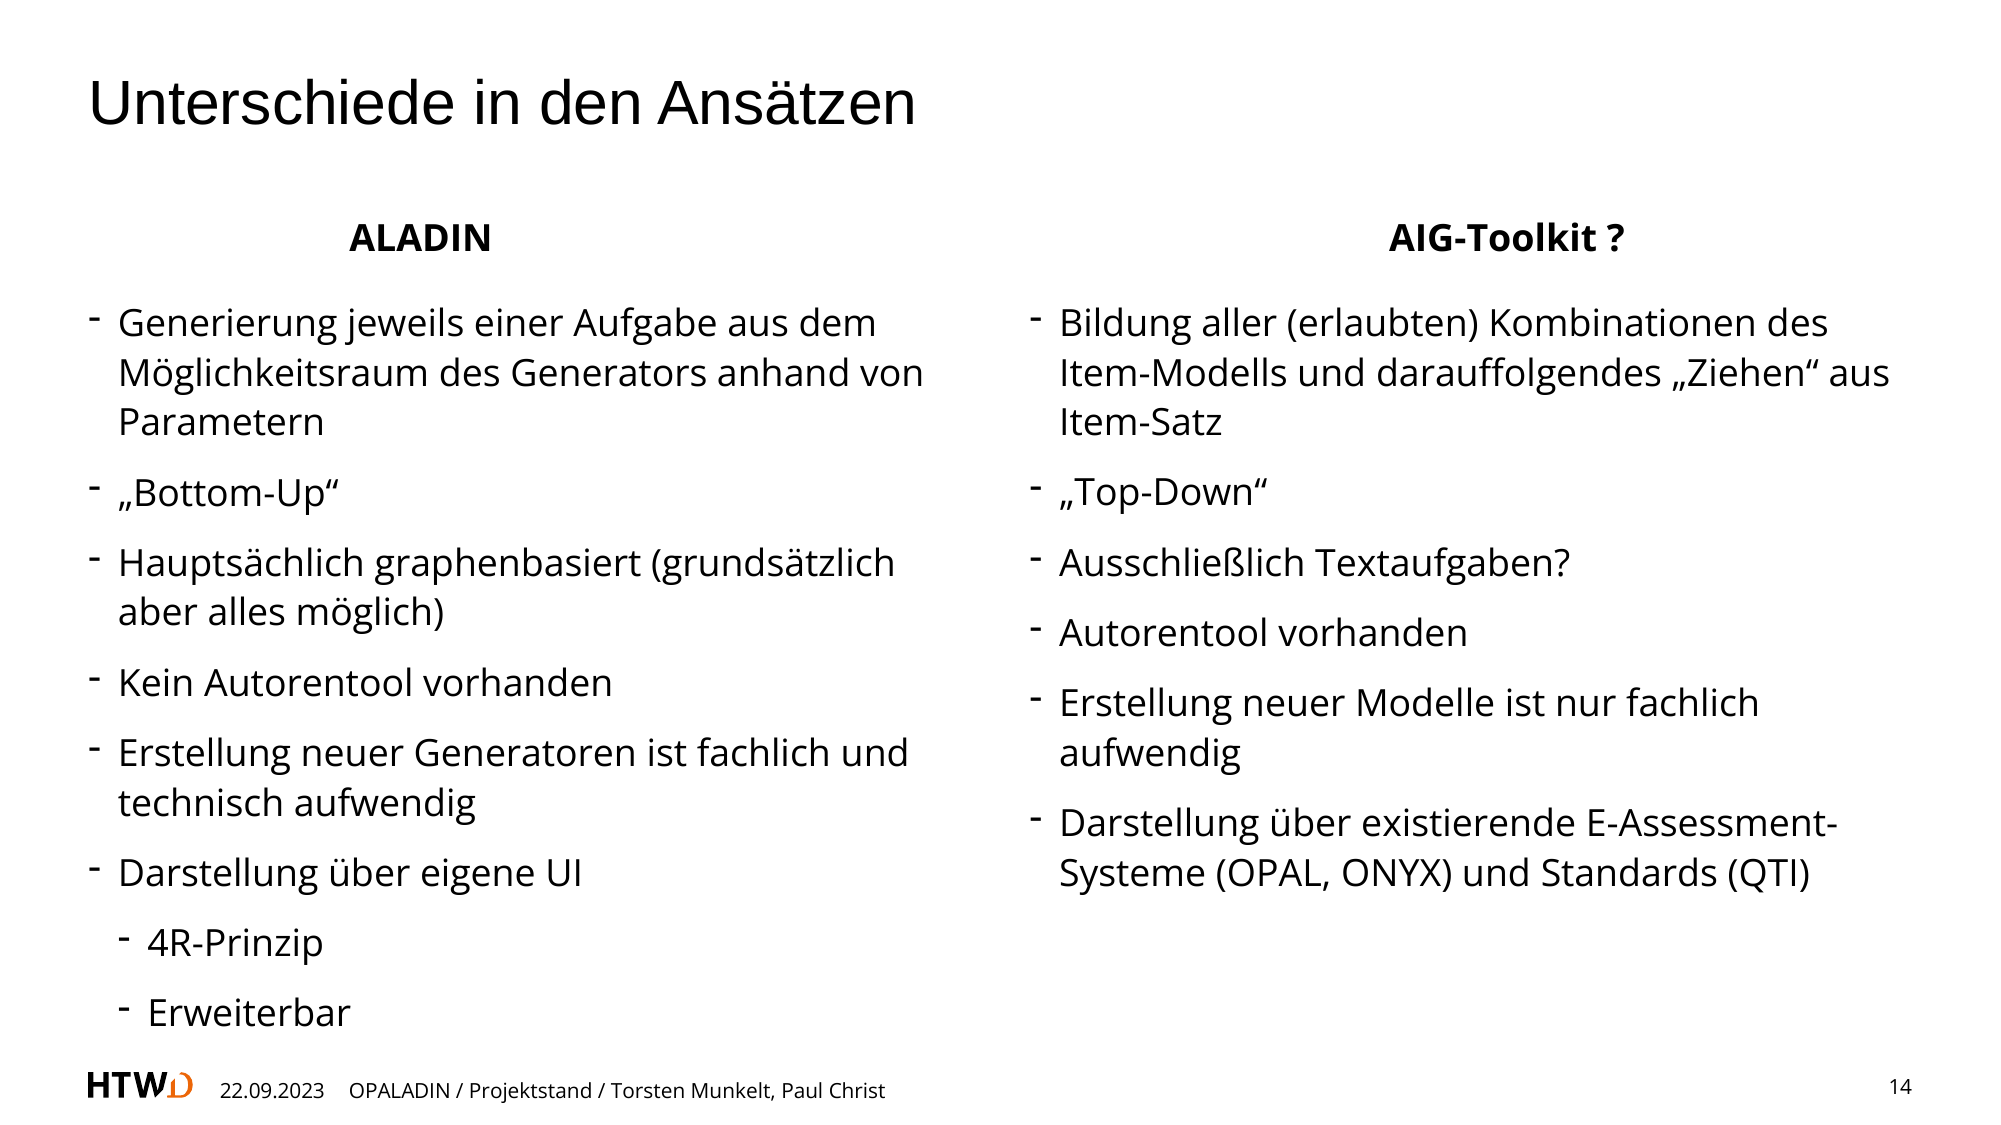

# Unterschiede in den Ansätzen
ALADIN
AIG-Toolkit ?
Bildung aller (erlaubten) Kombinationen des Item-Modells und darauffolgendes „Ziehen“ aus Item-Satz
„Top-Down“
Ausschließlich Textaufgaben?
Autorentool vorhanden
Erstellung neuer Modelle ist nur fachlich aufwendig
Darstellung über existierende E-Assessment-Systeme (OPAL, ONYX) und Standards (QTI)
Generierung jeweils einer Aufgabe aus dem Möglichkeitsraum des Generators anhand von Parametern
„Bottom-Up“
Hauptsächlich graphenbasiert (grundsätzlich aber alles möglich)
Kein Autorentool vorhanden
Erstellung neuer Generatoren ist fachlich und technisch aufwendig
Darstellung über eigene UI
4R-Prinzip
Erweiterbar
22.09.2023
OPALADIN / Projektstand / Torsten Munkelt, Paul Christ
14